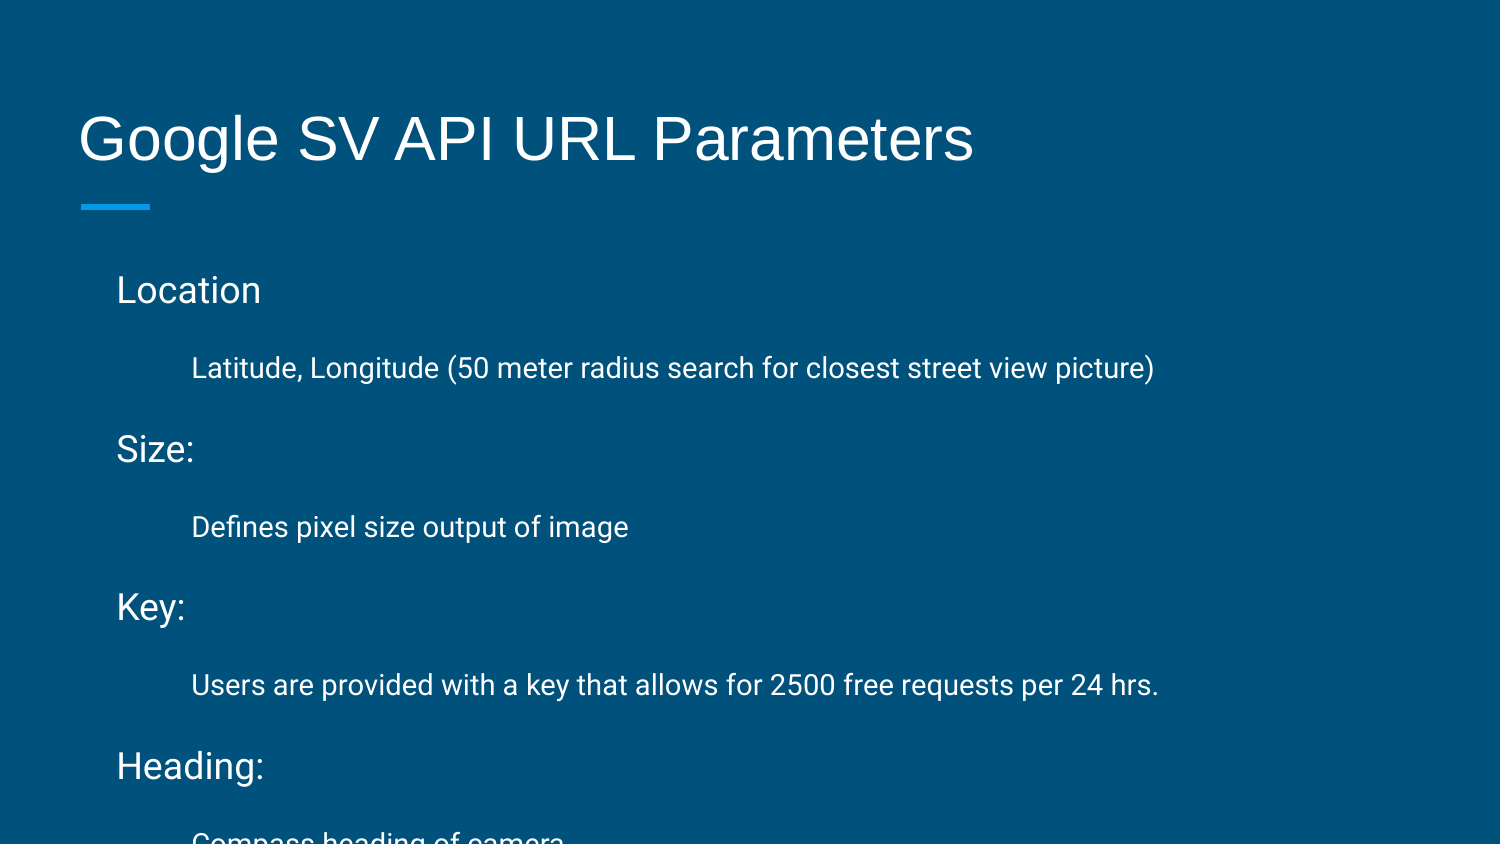

# Google SV API URL Parameters
Location
Latitude, Longitude (50 meter radius search for closest street view picture)
Size:
Defines pixel size output of image
Key:
Users are provided with a key that allows for 2500 free requests per 24 hrs.
Heading:
Compass heading of camera
fov:
Field of view in degrees (horizontal).  Determines zoom (lower number = higher zoom)
Pitch:
Angle of camera in degrees.